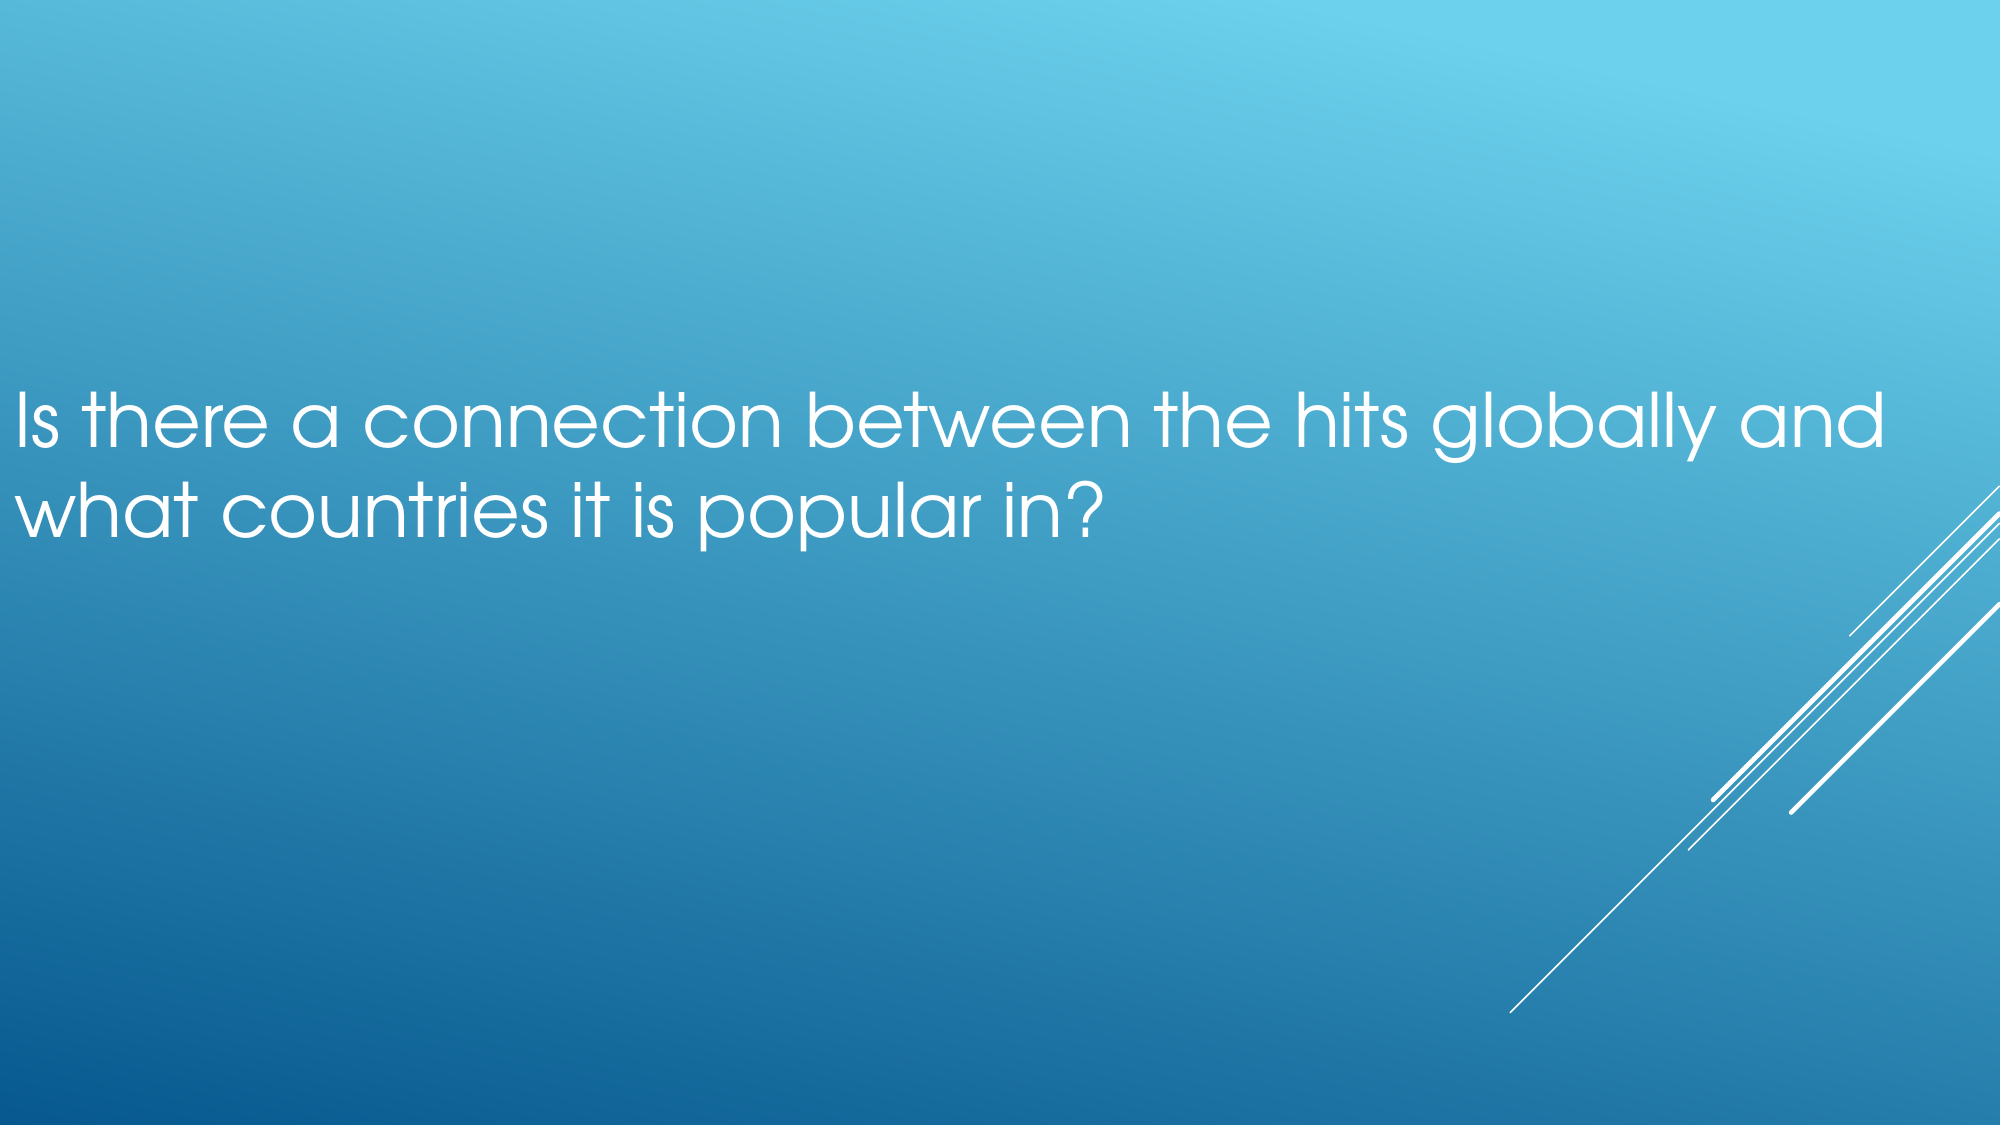

Is there a connection between the hits globally and what countries it is popular in?